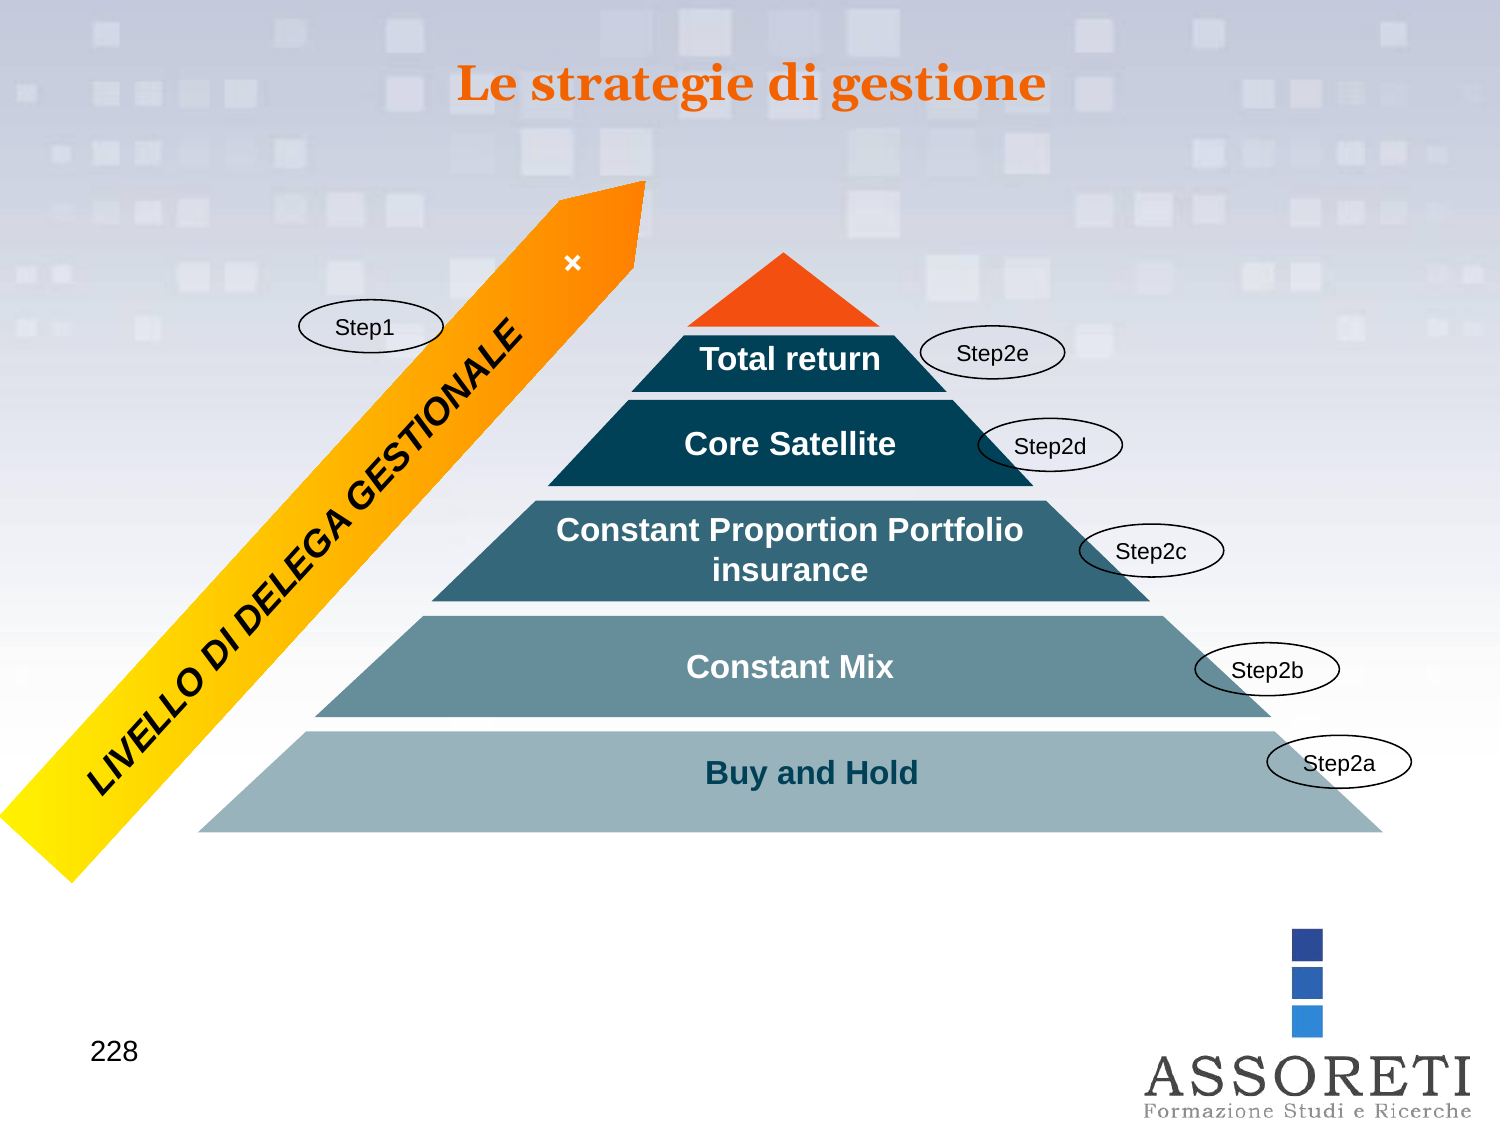

Le strategie di gestione

Step1
Step2e
Total return

Core Satellite
Step2d
  LIVELLO DI DELEGA GESTIONALE       +
Constant Proportion Portfolio insurance

Step2c

Constant Mix
Step2b

Step2a
Buy and Hold
228